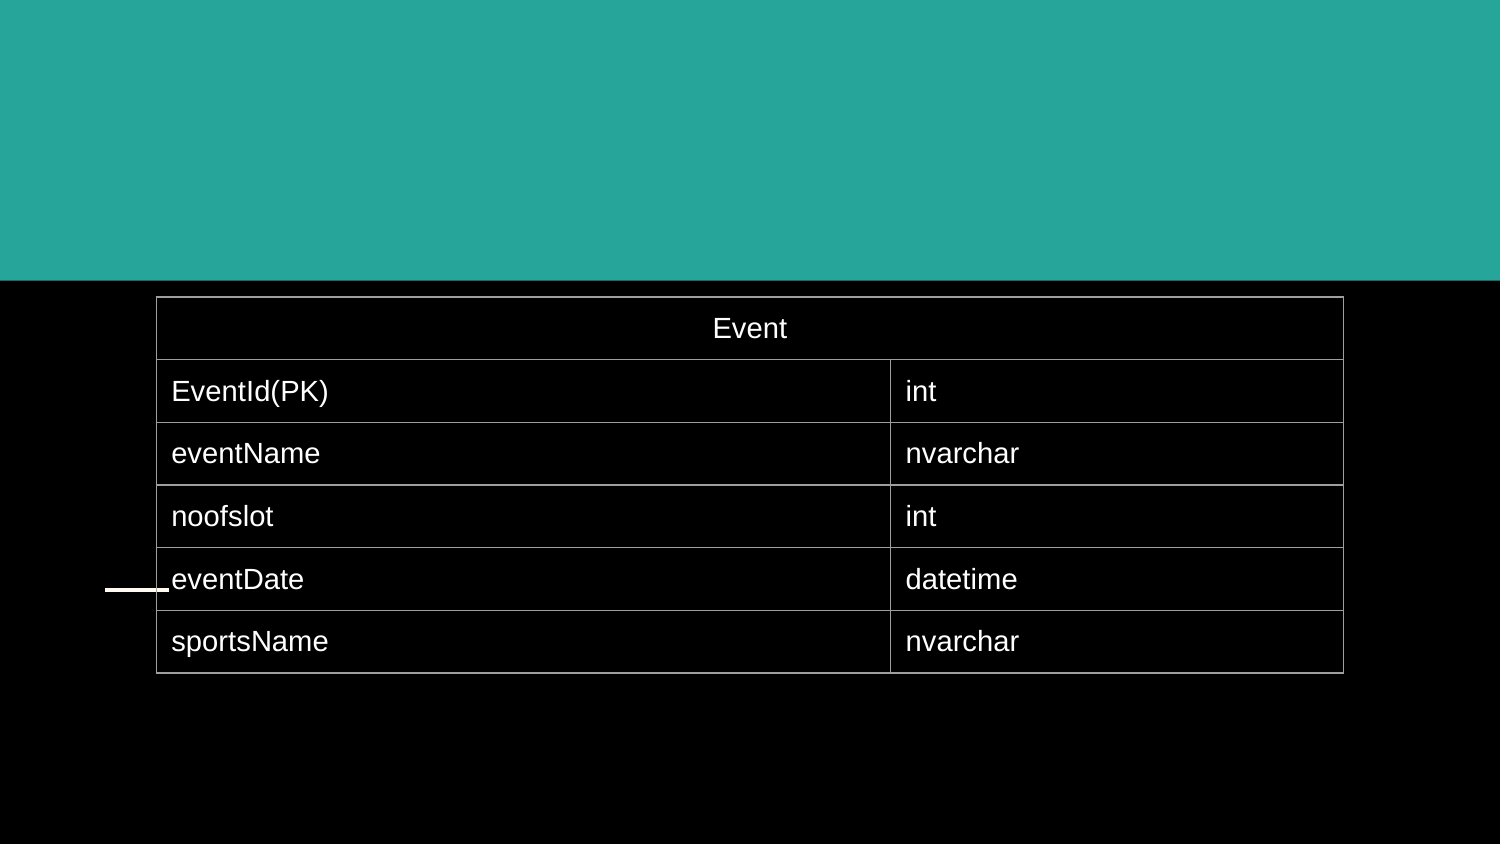

| Event |  |
| --- | --- |
| EventId(PK) | int |
| eventName | nvarchar |
| noofslot | int |
| eventDate | datetime |
| sportsName | nvarchar |